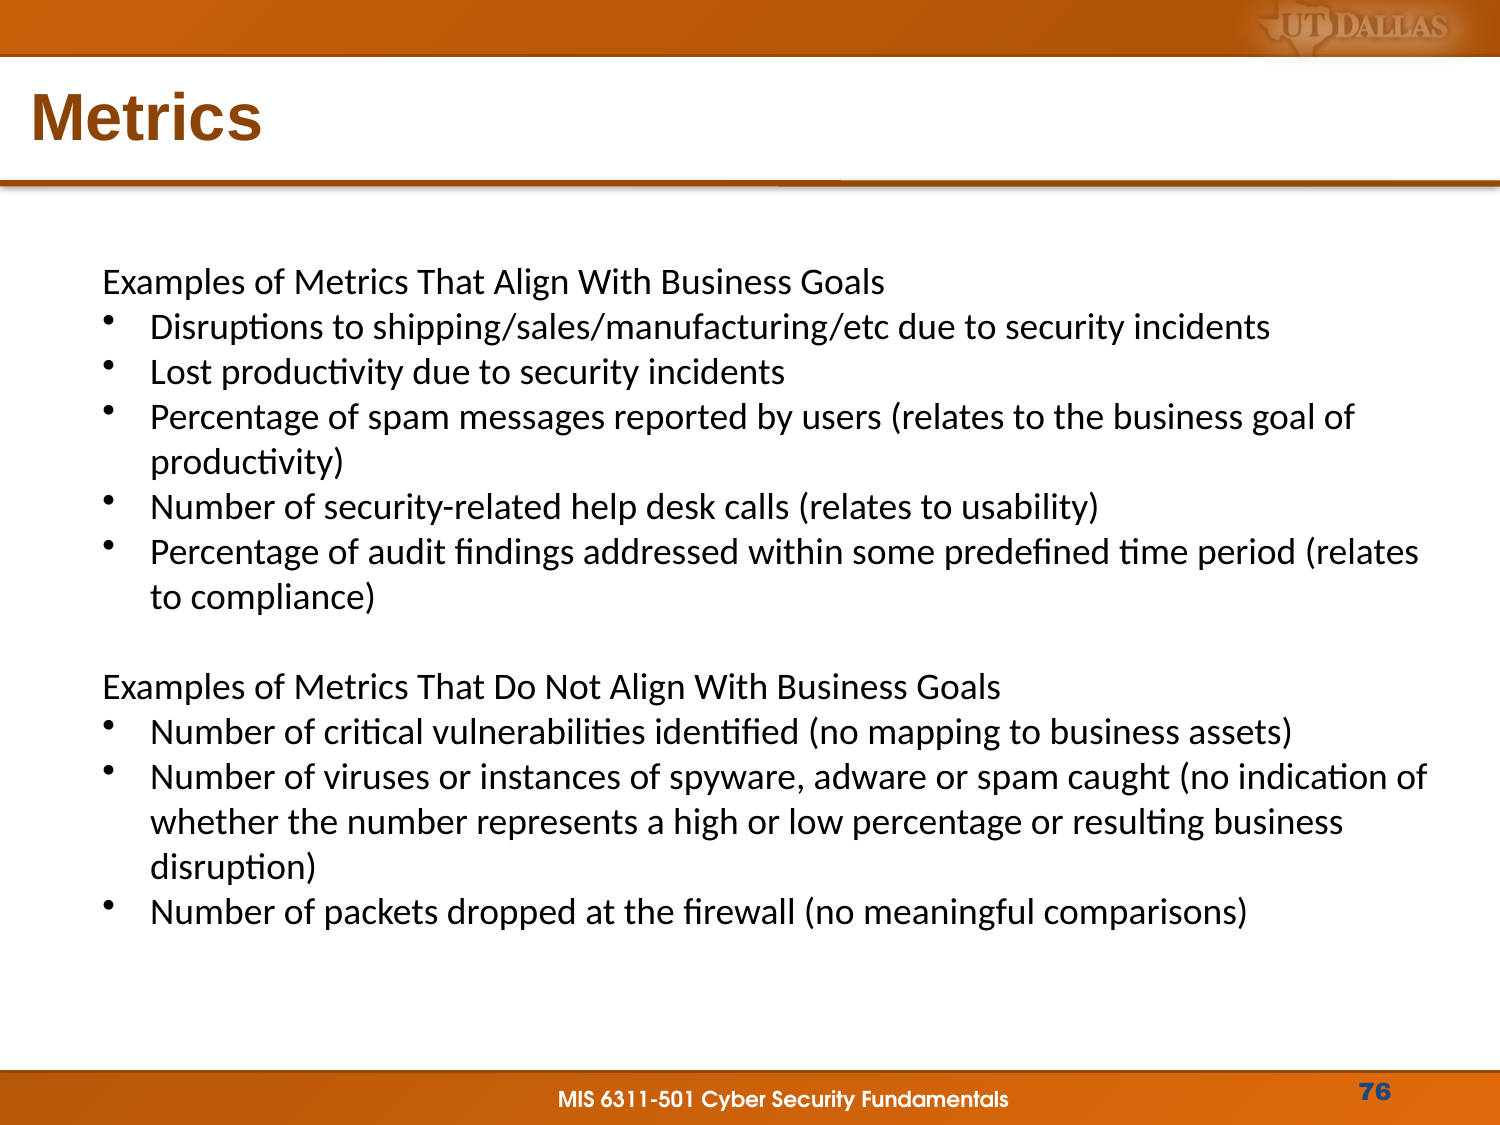

# Metrics
Examples of Metrics That Align With Business Goals
Disruptions to shipping/sales/manufacturing/etc due to security incidents
Lost productivity due to security incidents
Percentage of spam messages reported by users (relates to the business goal of productivity)
Number of security-related help desk calls (relates to usability)
Percentage of audit findings addressed within some predefined time period (relates to compliance)

Examples of Metrics That Do Not Align With Business Goals
Number of critical vulnerabilities identified (no mapping to business assets)
Number of viruses or instances of spyware, adware or spam caught (no indication of whether the number represents a high or low percentage or resulting business disruption)
Number of packets dropped at the firewall (no meaningful comparisons)
76